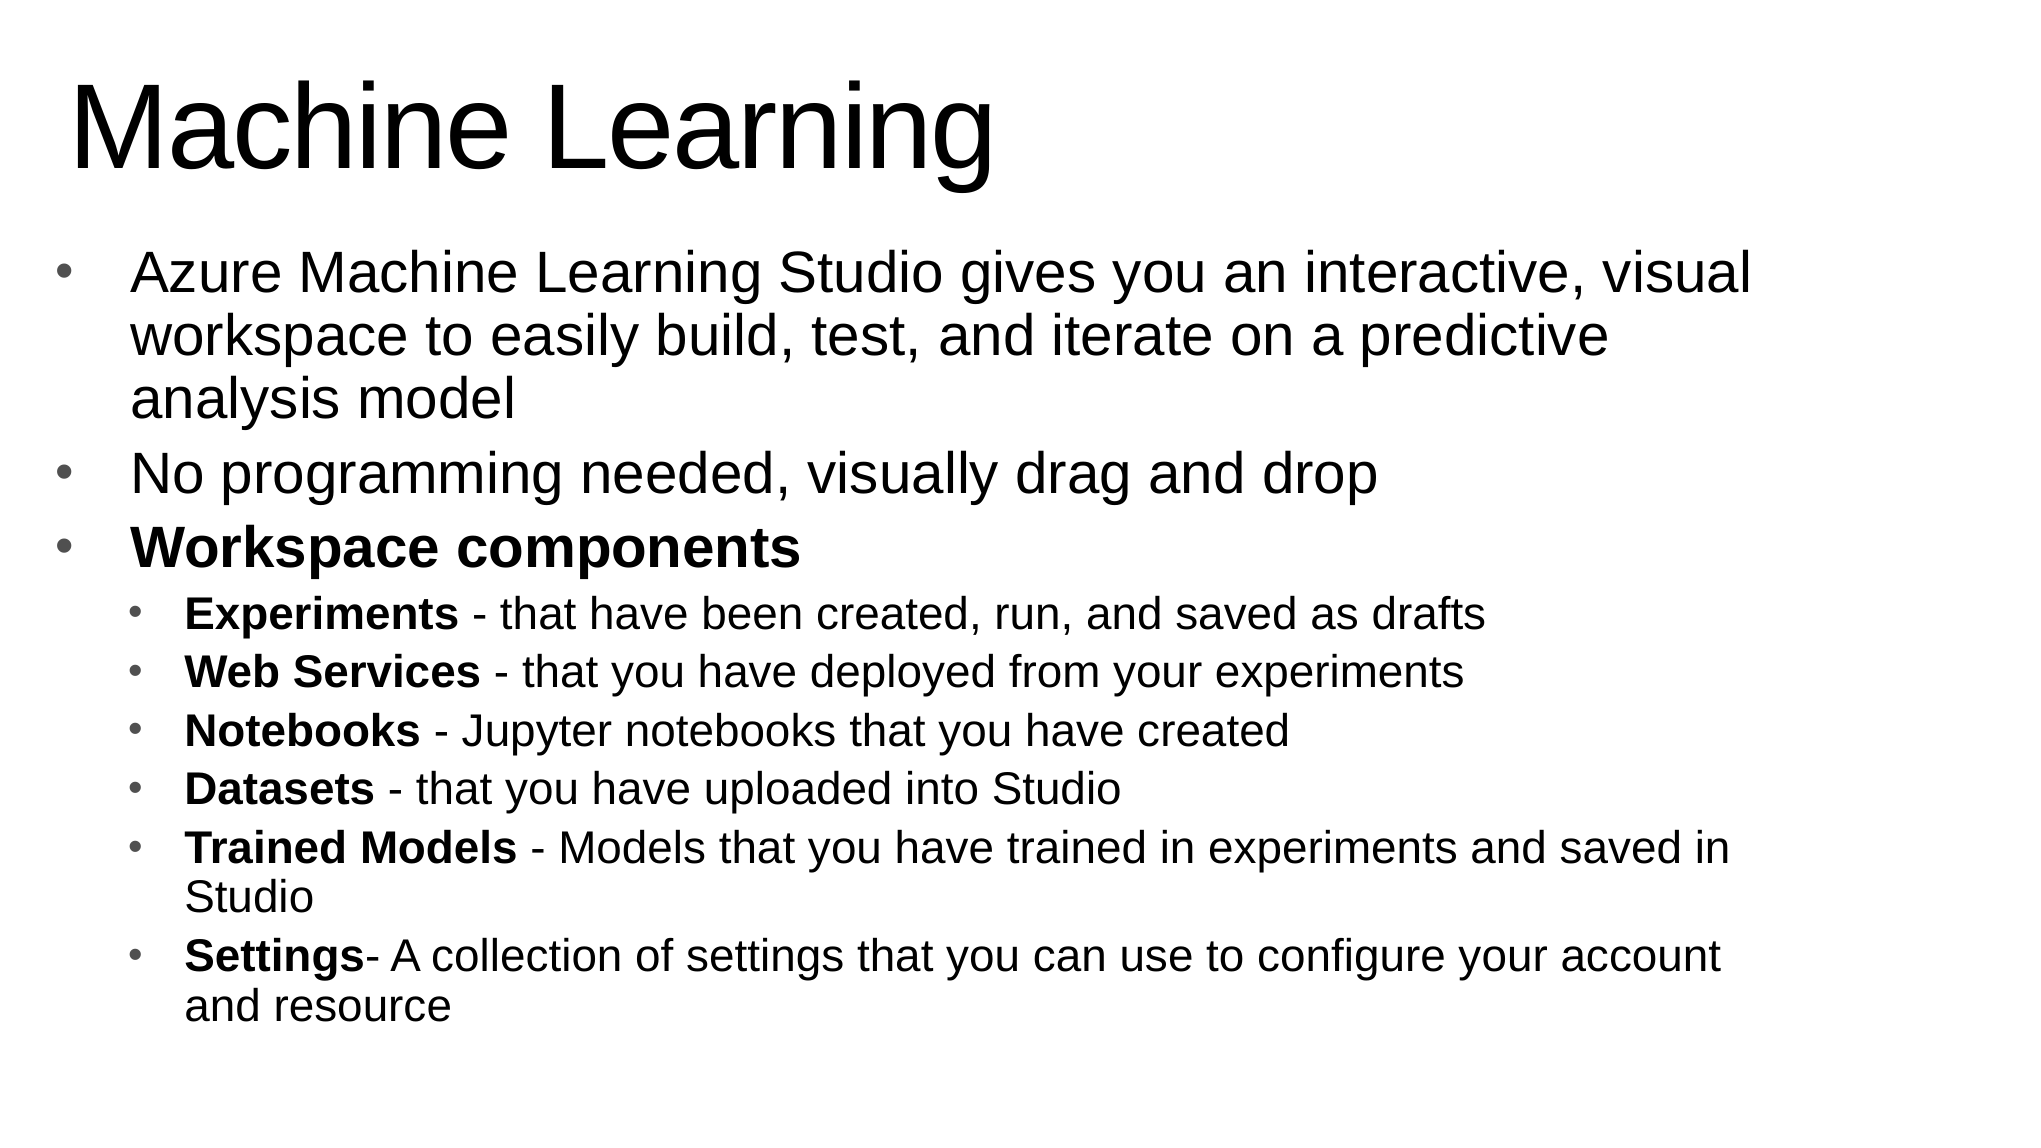

# Machine Learning
Azure Machine Learning Studio gives you an interactive, visual workspace to easily build, test, and iterate on a predictive analysis model
No programming needed, visually drag and drop
Workspace components
Experiments - that have been created, run, and saved as drafts
Web Services - that you have deployed from your experiments
Notebooks - Jupyter notebooks that you have created
Datasets - that you have uploaded into Studio
Trained Models - Models that you have trained in experiments and saved in Studio
Settings- A collection of settings that you can use to configure your account and resource